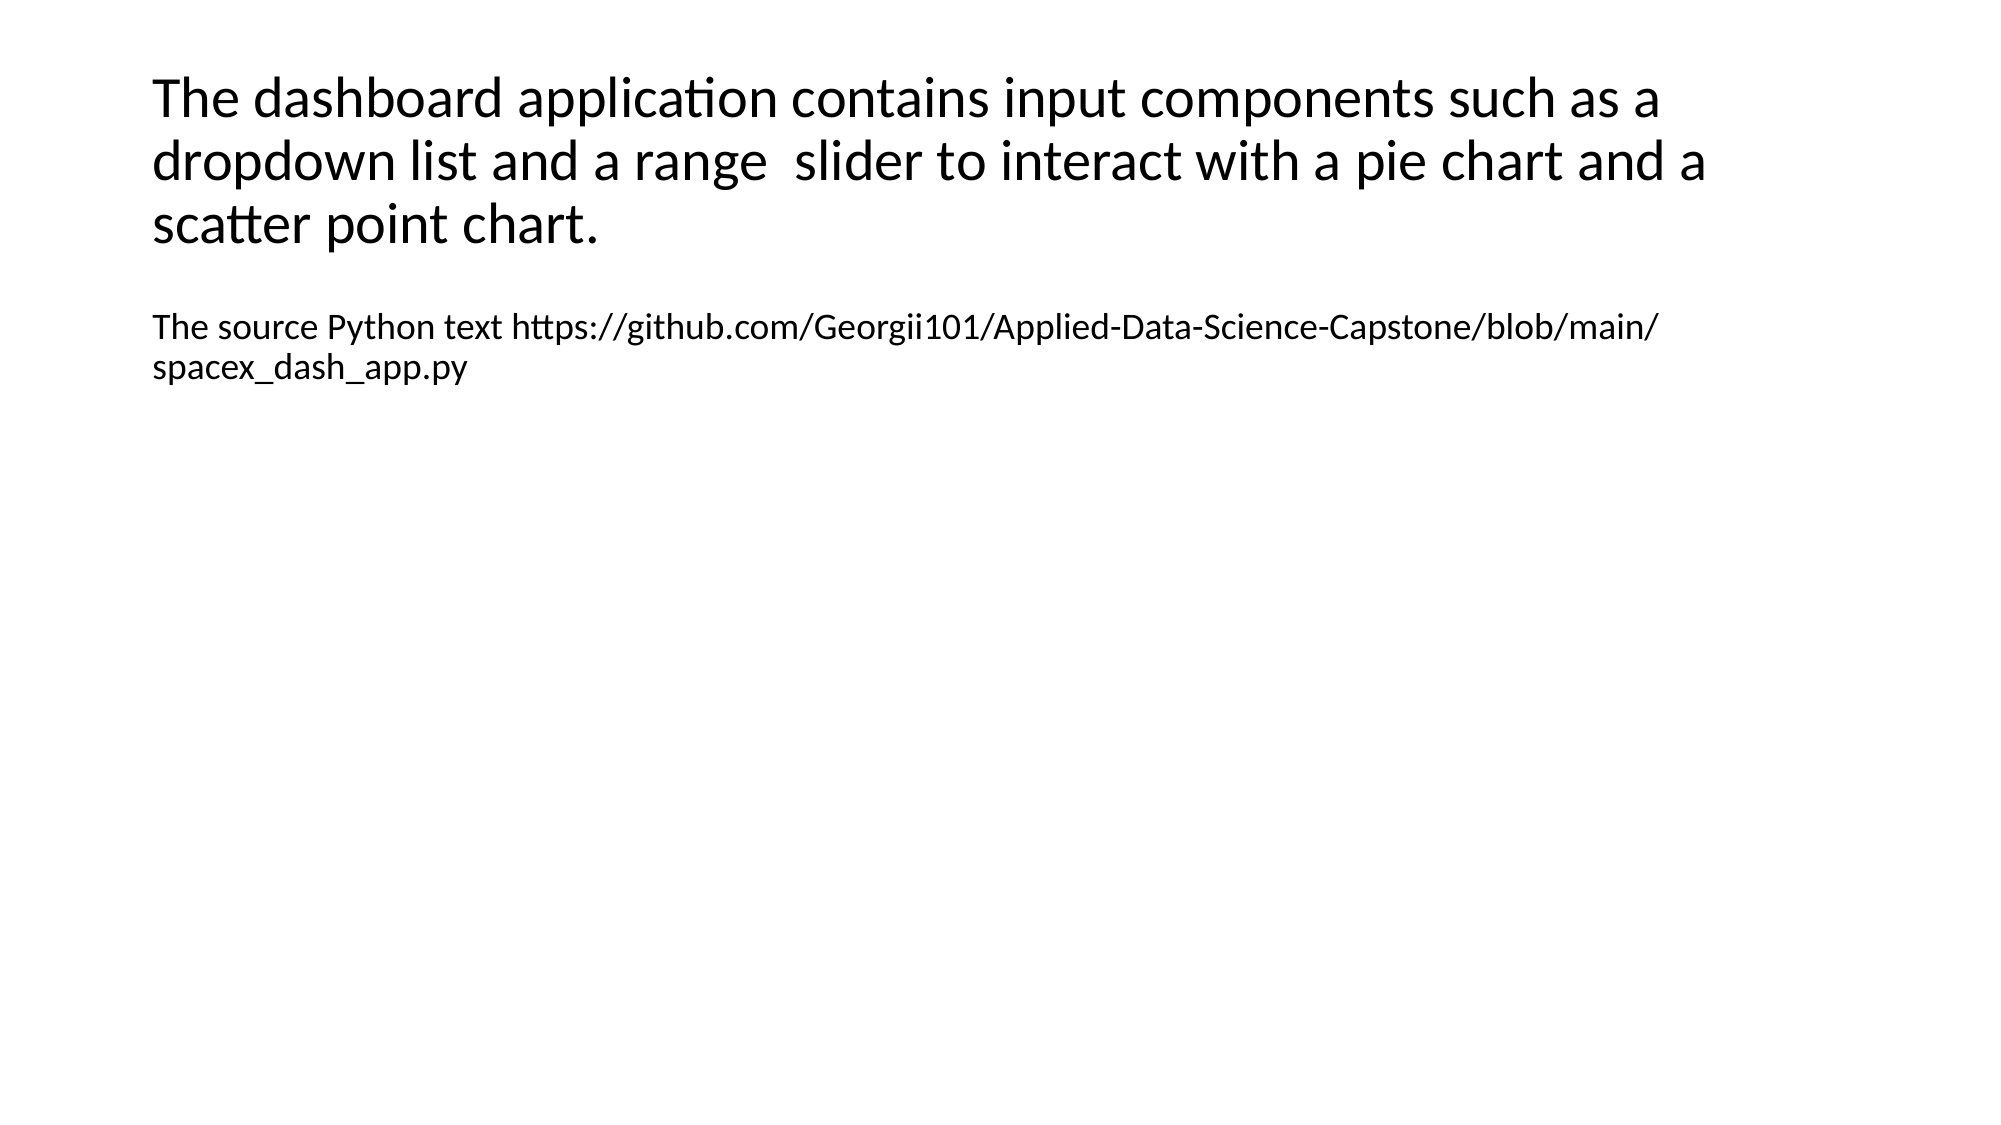

# The dashboard application contains input components such as a dropdown list and a range  slider to interact with a pie chart and a scatter point chart.

The source Python text https://github.com/Georgii101/Applied-Data-Science-Capstone/blob/main/spacex_dash_app.py